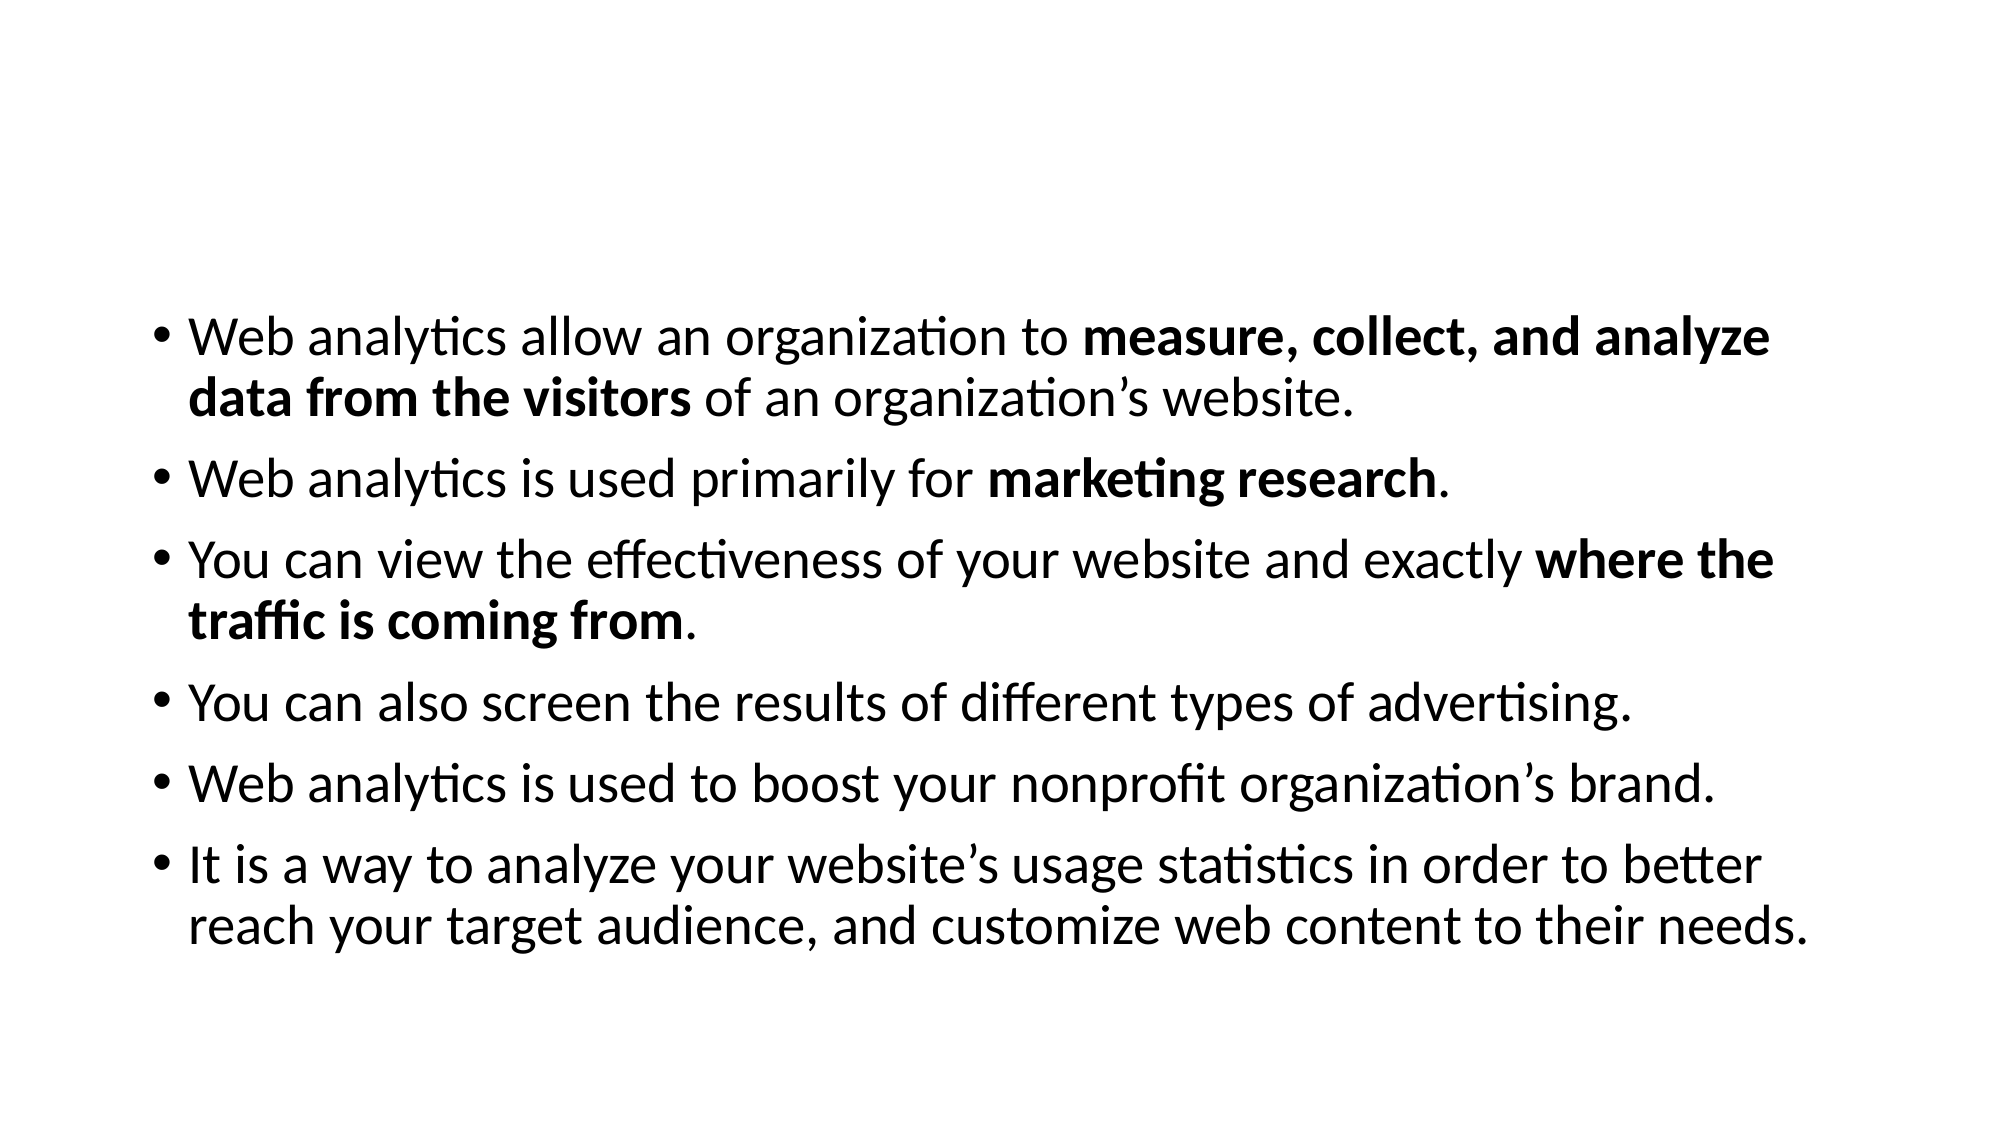

Web analytics allow an organization to measure, collect, and analyze data from the visitors of an organization’s website.
Web analytics is used primarily for marketing research.
You can view the effectiveness of your website and exactly where the traffic is coming from.
You can also screen the results of different types of advertising.
Web analytics is used to boost your nonprofit organization’s brand.
It is a way to analyze your website’s usage statistics in order to better reach your target audience, and customize web content to their needs.